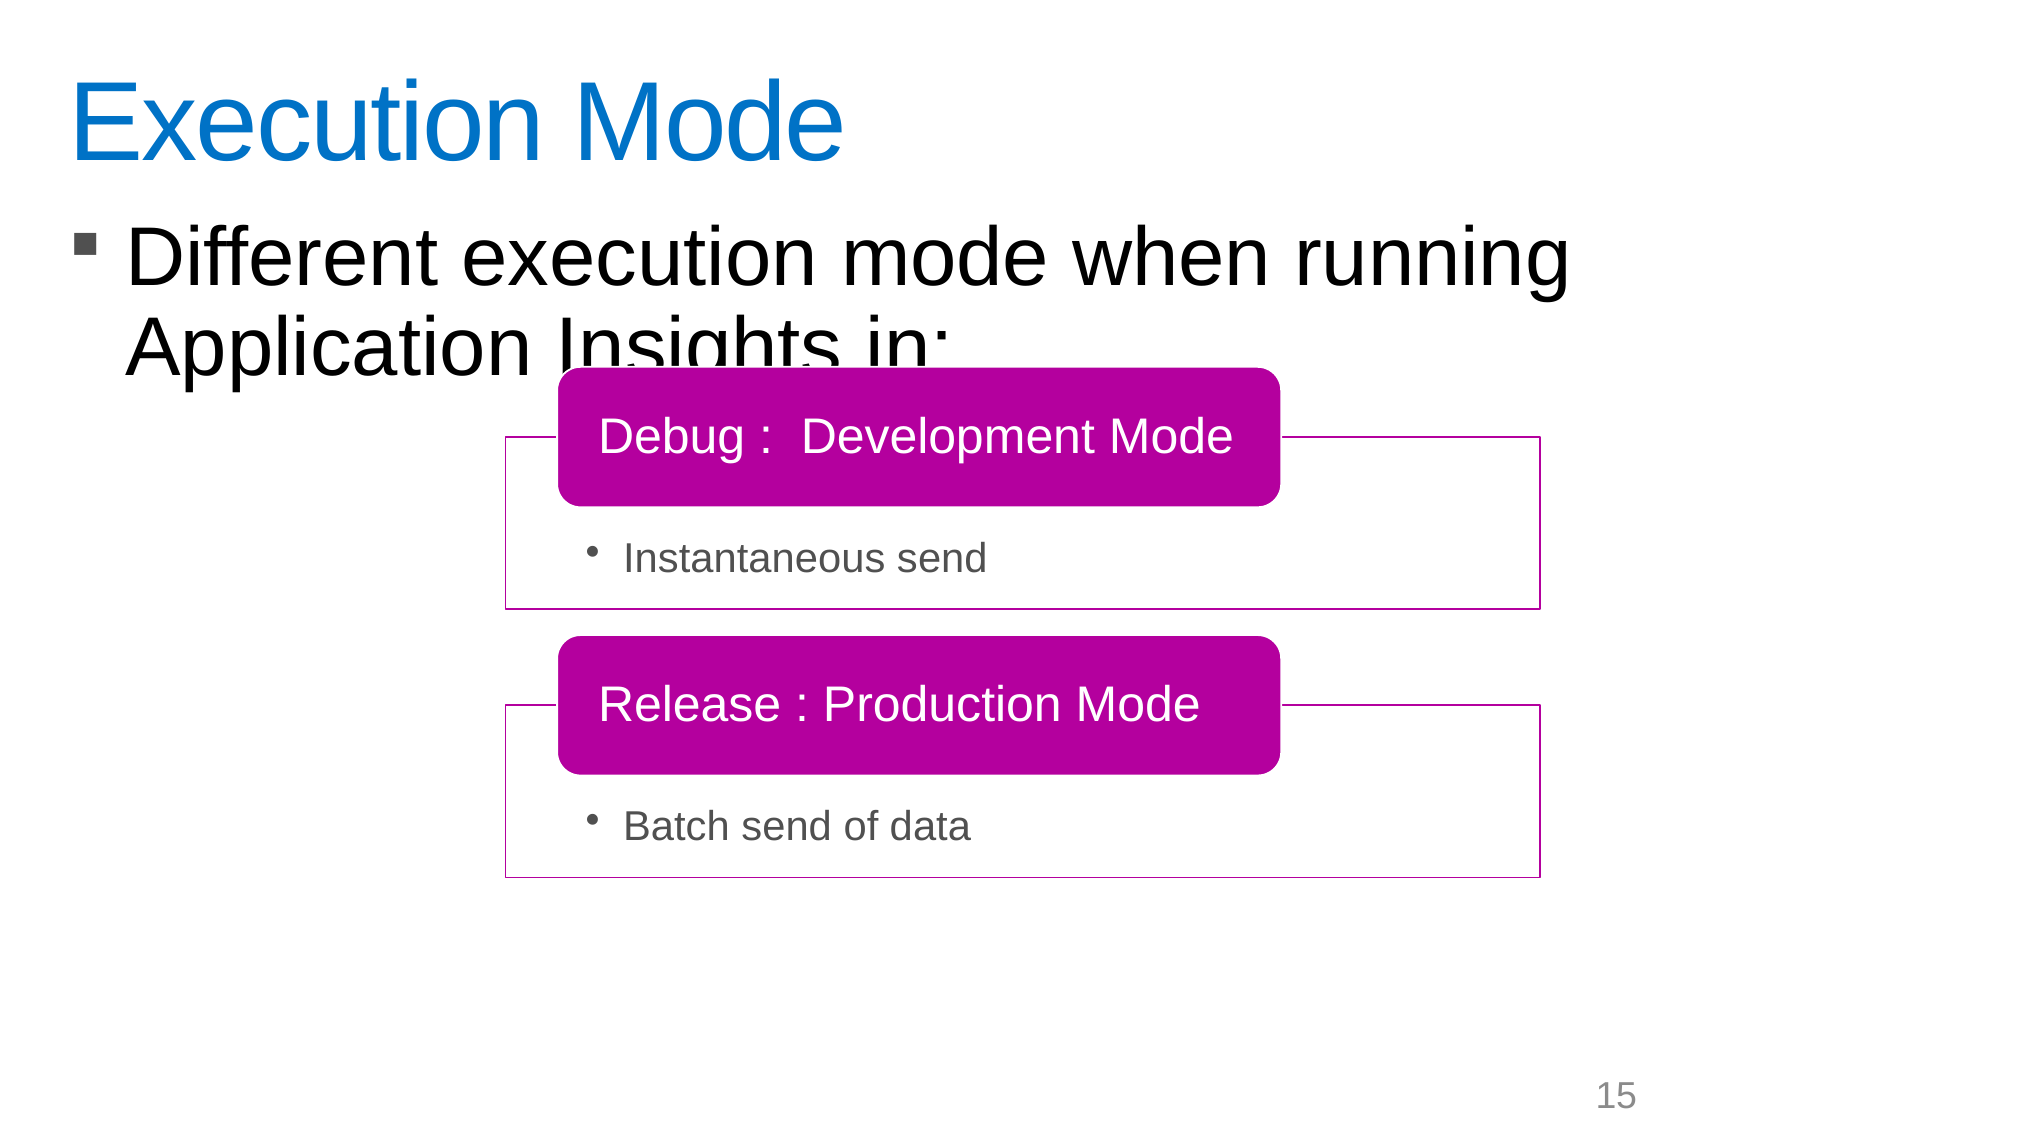

# Execution Mode
Different execution mode when running Application Insights in:
Instantaneous send
Debug :  Development Mode
Batch send of data
Release : Production Mode
15